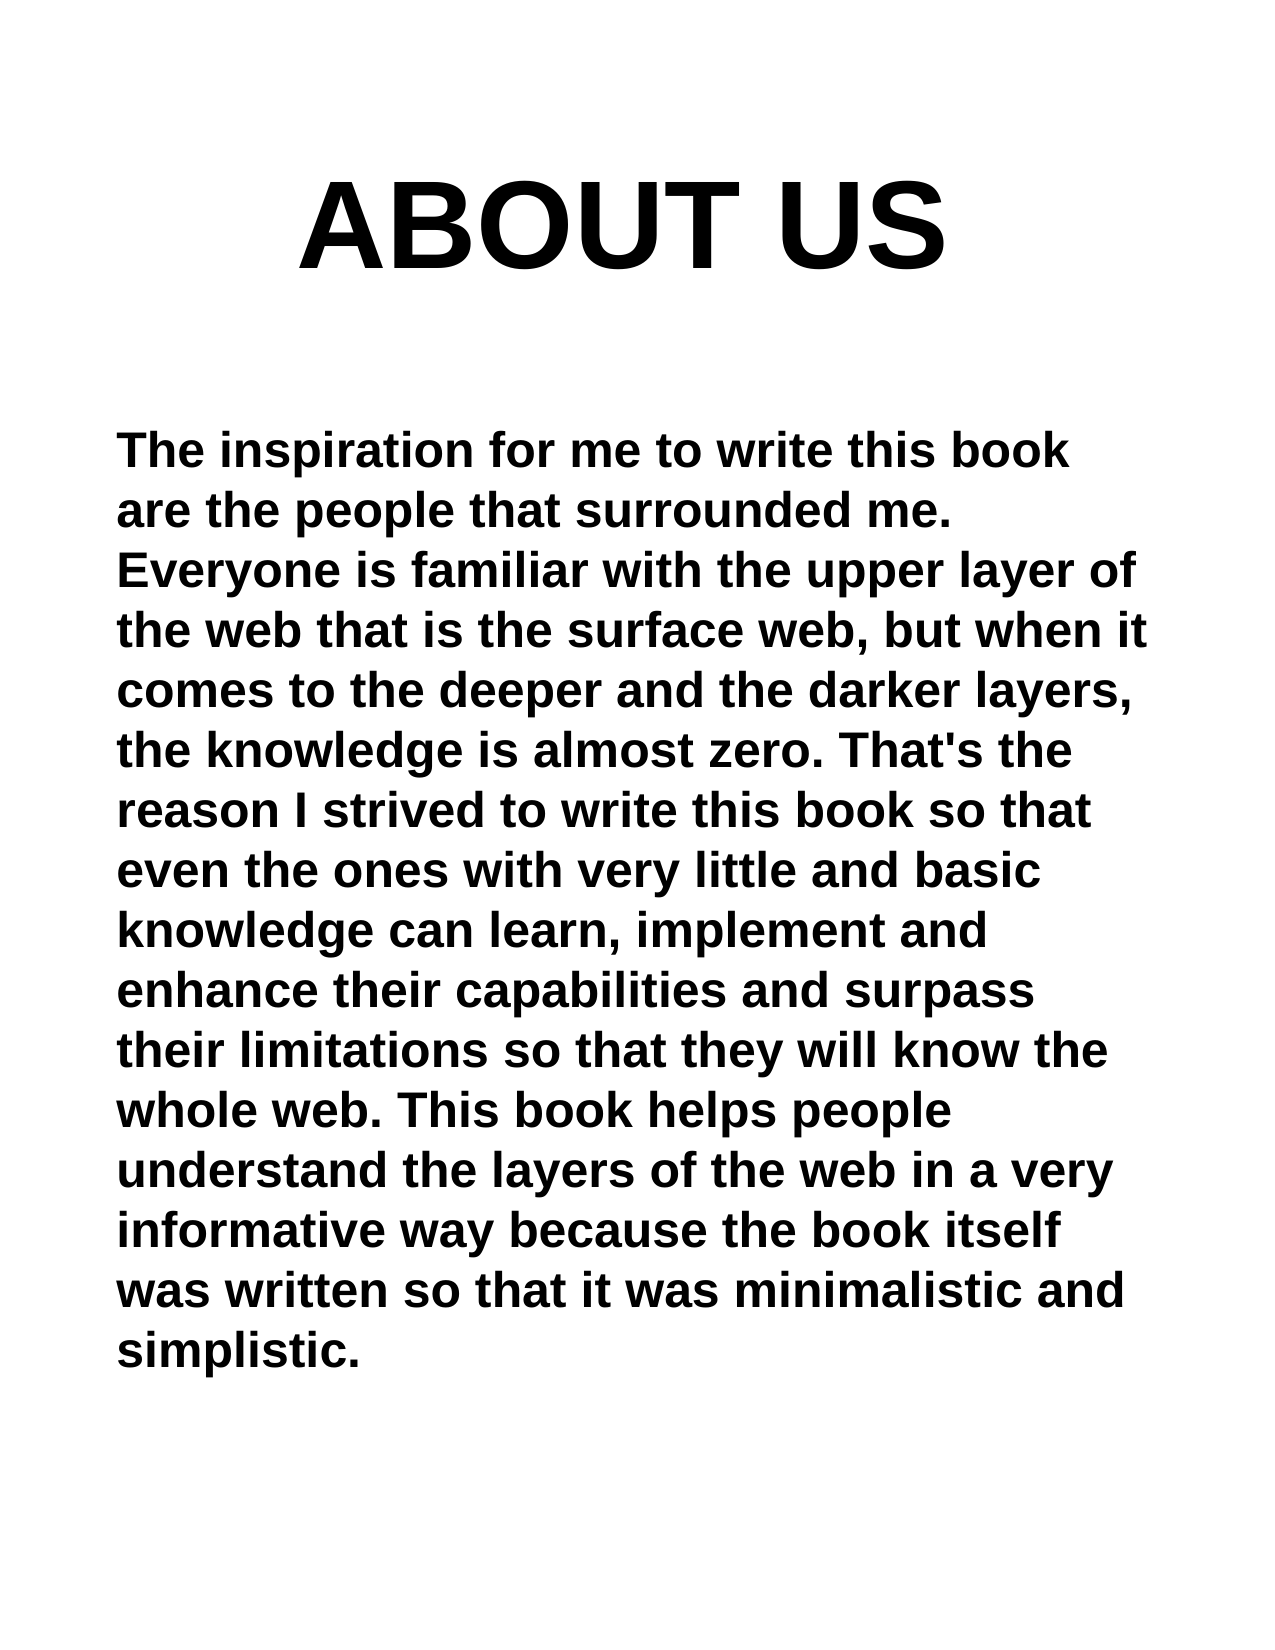

ABOUT US
The inspiration for me to write this book are the people that surrounded me. Everyone is familiar with the upper layer of the web that is the surface web, but when it comes to the deeper and the darker layers, the knowledge is almost zero. That's the reason I strived to write this book so that even the ones with very little and basic knowledge can learn, implement and enhance their capabilities and surpass their limitations so that they will know the whole web. This book helps people understand the layers of the web in a very informative way because the book itself was written so that it was minimalistic and simplistic.